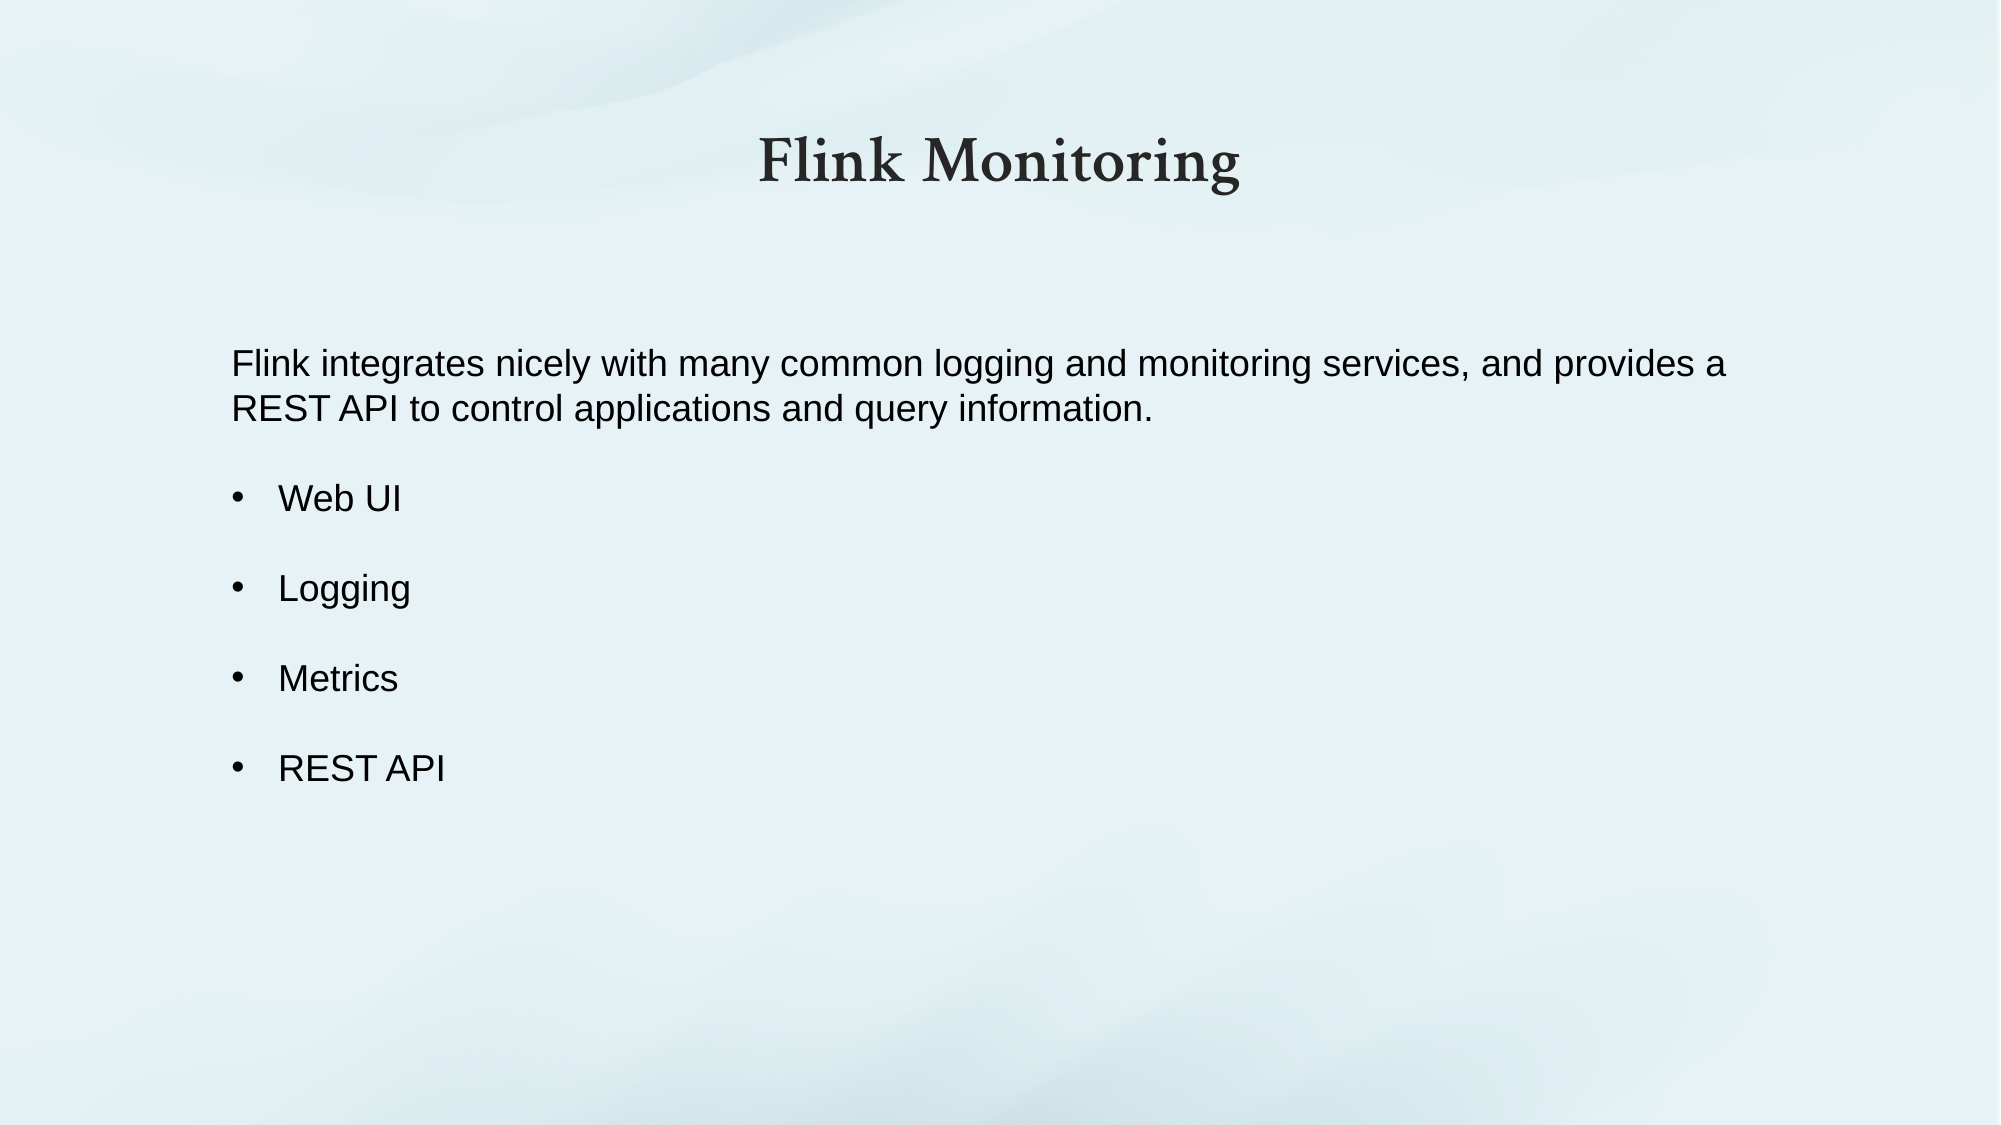

# Flink Monitoring

Flink integrates nicely with many common logging and monitoring services, and provides a REST API to control applications and query information.

Web UI

Logging

Metrics

REST API